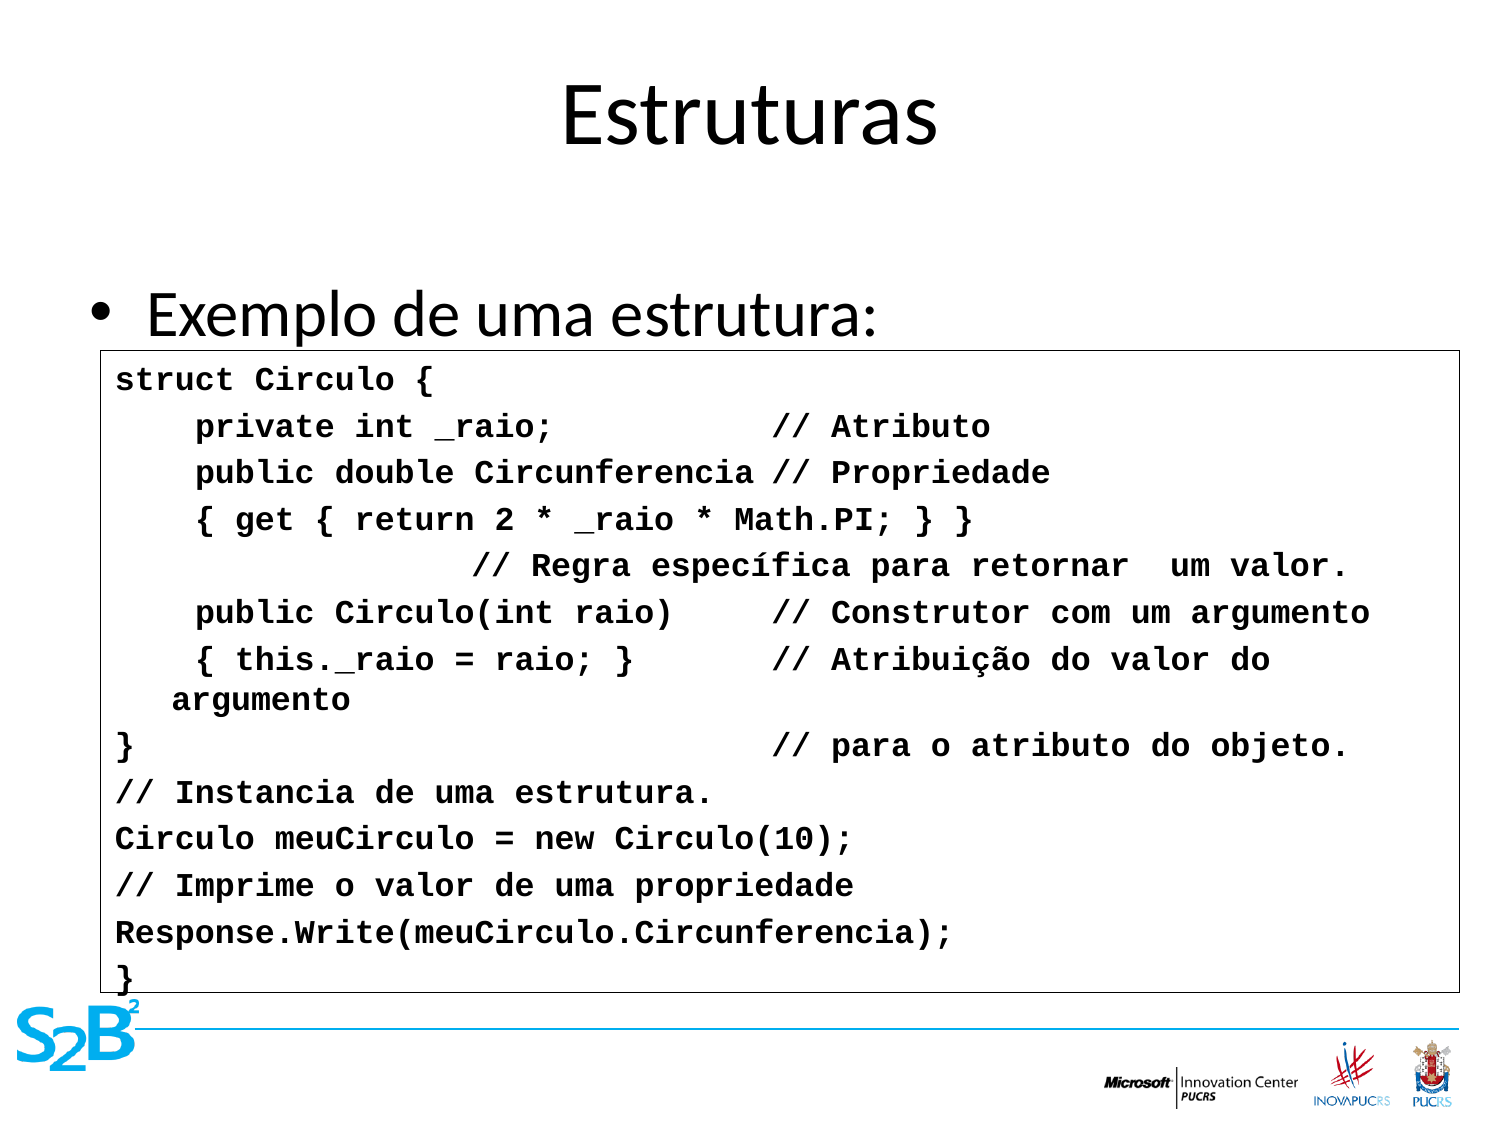

# Estruturas
Exemplo de uma estrutura:
struct Circulo {
    private int _raio;		// Atributo
    public double Circunferencia	// Propriedade
    { get { return 2 * _raio * Math.PI; } }
			// Regra específica para retornar  um valor.
    public Circulo(int raio)	// Construtor com um argumento
    { this._raio = raio; }	// Atribuição do valor do argumento
}					// para o atributo do objeto.
// Instancia de uma estrutura.
Circulo meuCirculo = new Circulo(10);
// Imprime o valor de uma propriedade
Response.Write(meuCirculo.Circunferencia);
}